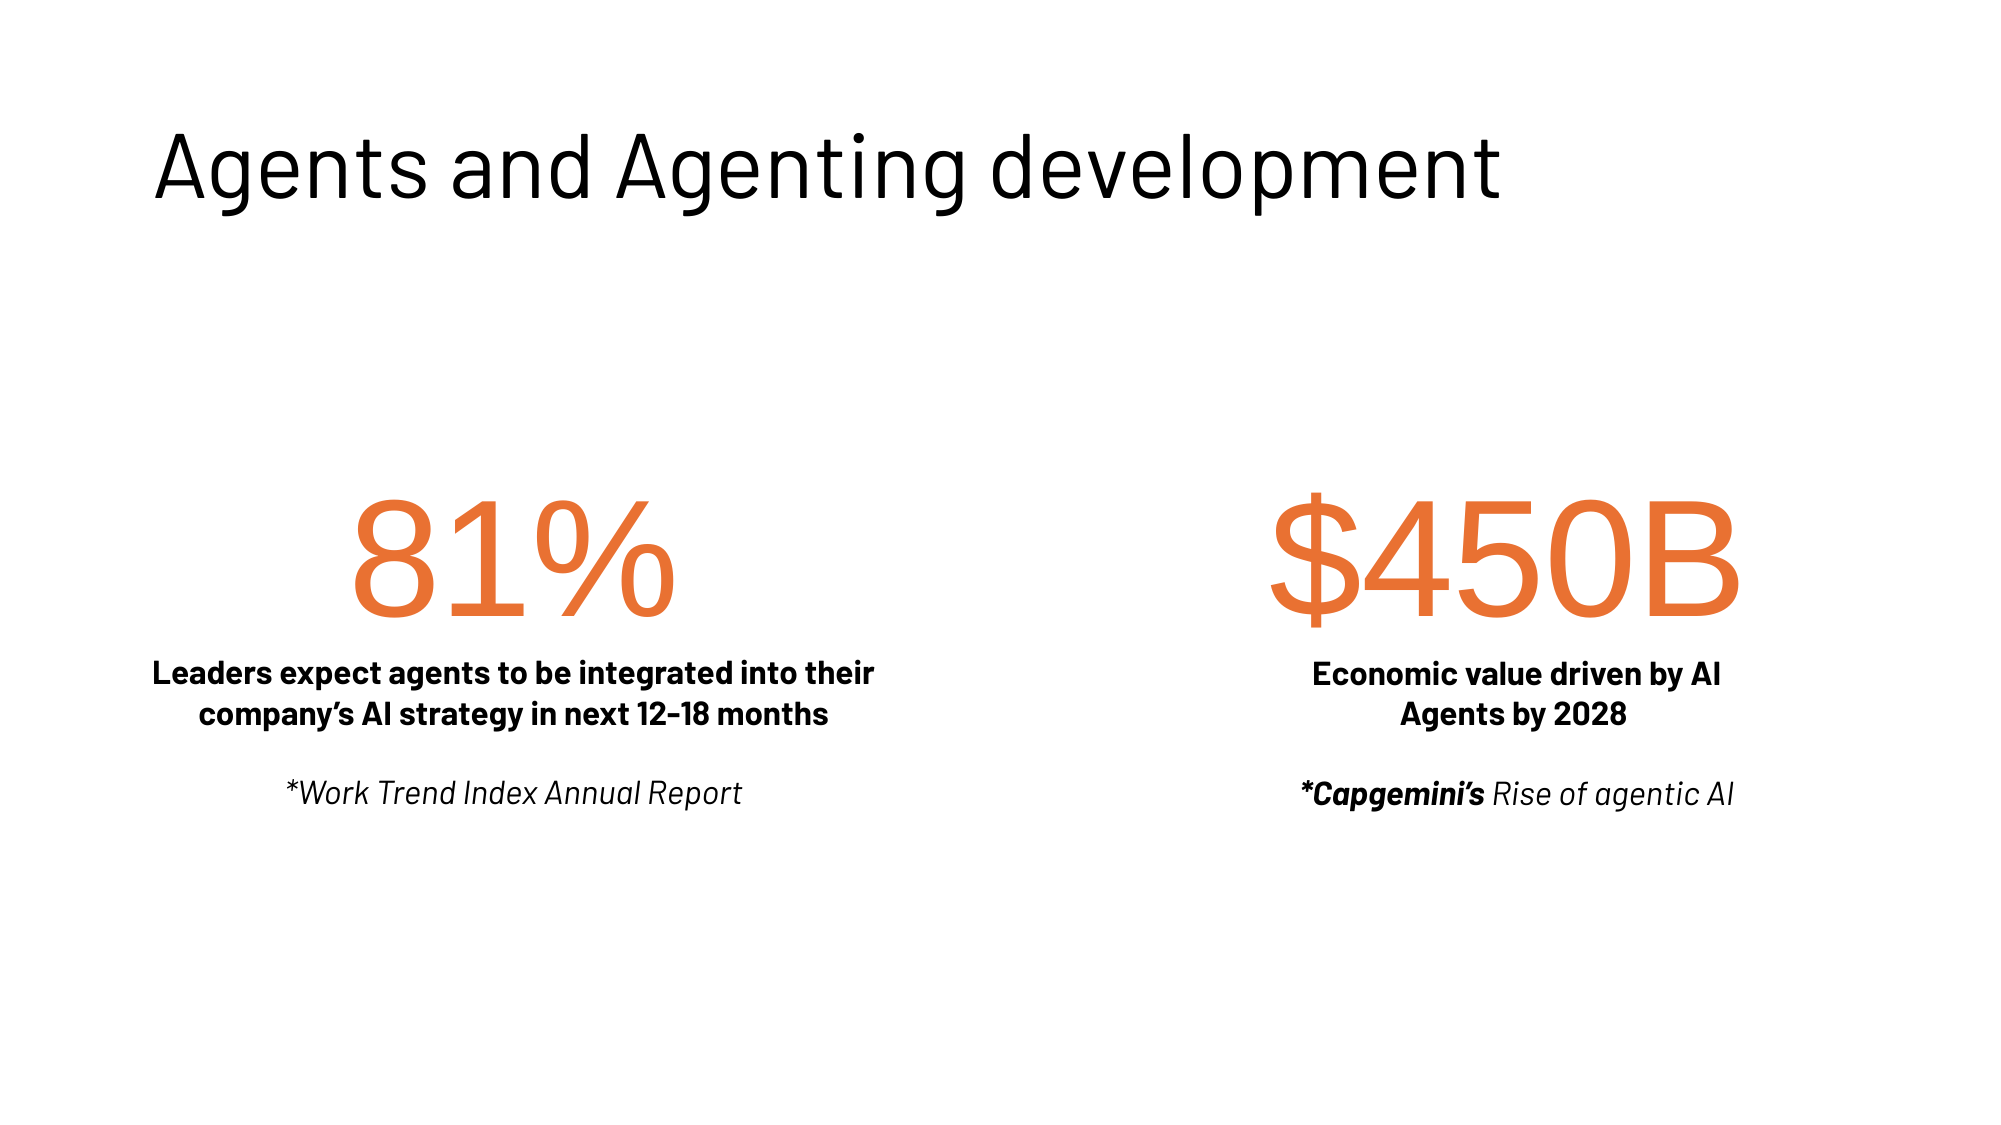

# Agents and Agenting development
81%
$450B
Leaders expect agents to be integrated into their company’s AI strategy in next 12-18 months
*Work Trend Index Annual Report
Economic value driven by AI Agents by 2028
*Capgemini’s Rise of agentic AI